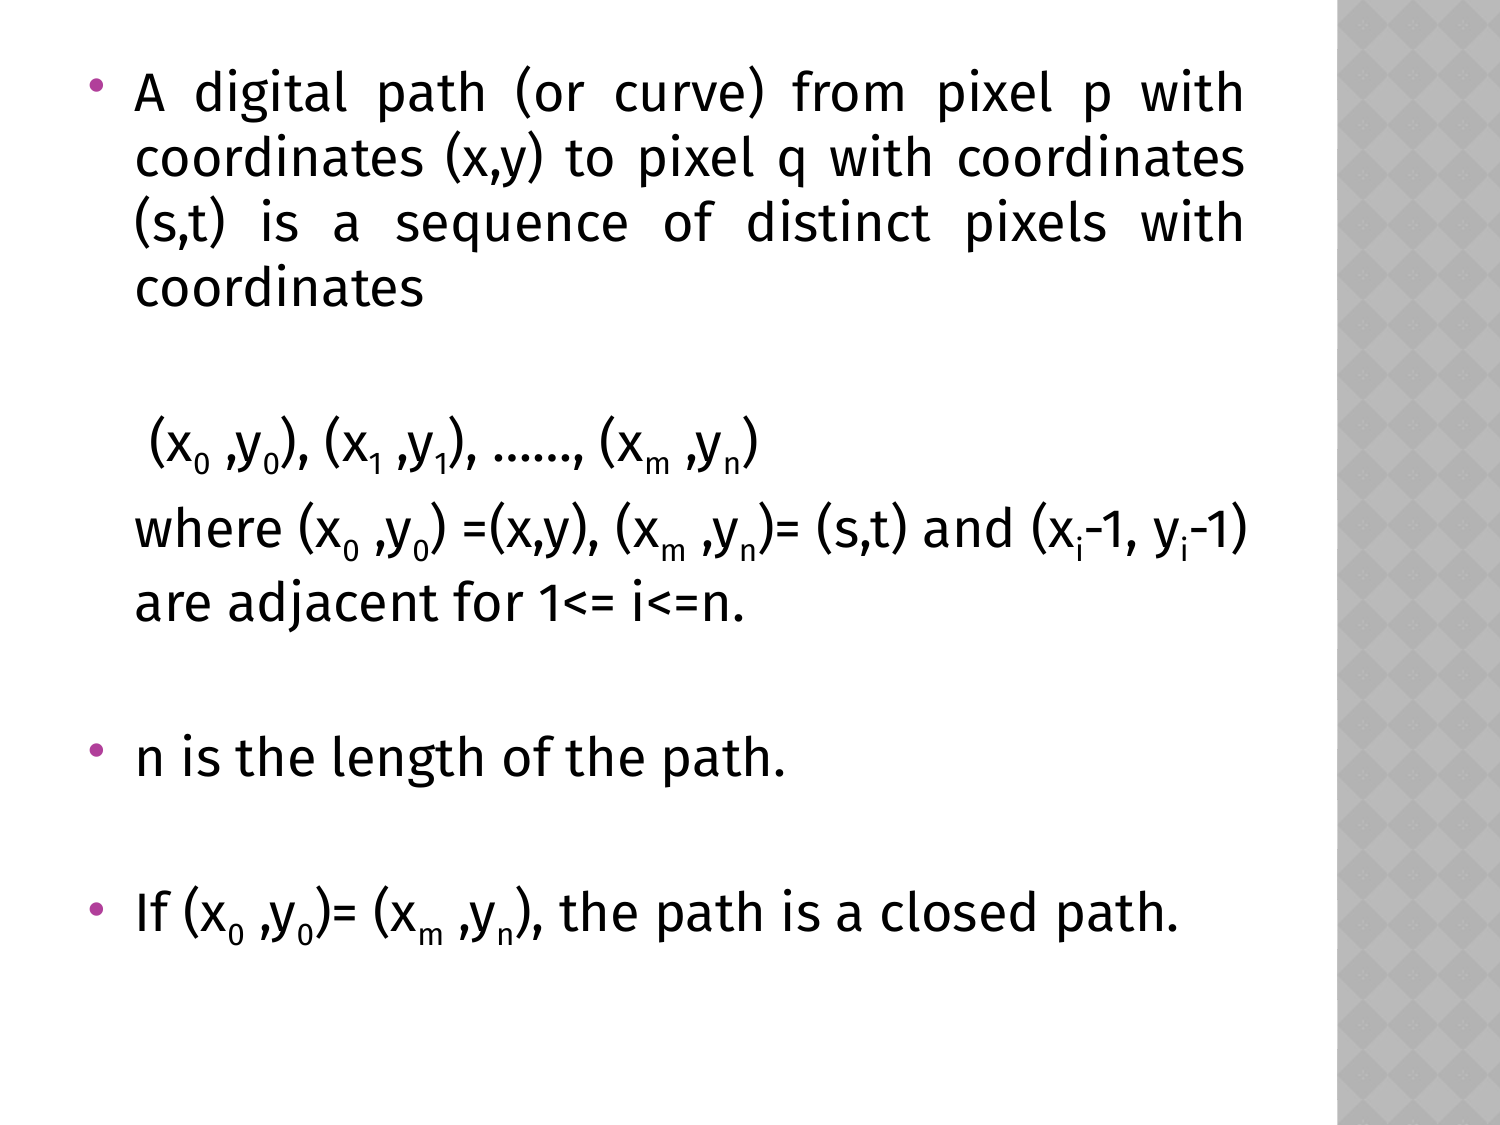

A digital path (or curve) from pixel p with coordinates (x,y) to pixel q with coordinates (s,t) is a sequence of distinct pixels with coordinates

	 (x0 ,y0), (x1 ,y1), ……, (xm ,yn)
	where (x0 ,y0) =(x,y), (xm ,yn)= (s,t) and (xi-1, yi-1) are adjacent for 1<= i<=n.

n is the length of the path.

If (x0 ,y0)= (xm ,yn), the path is a closed path.